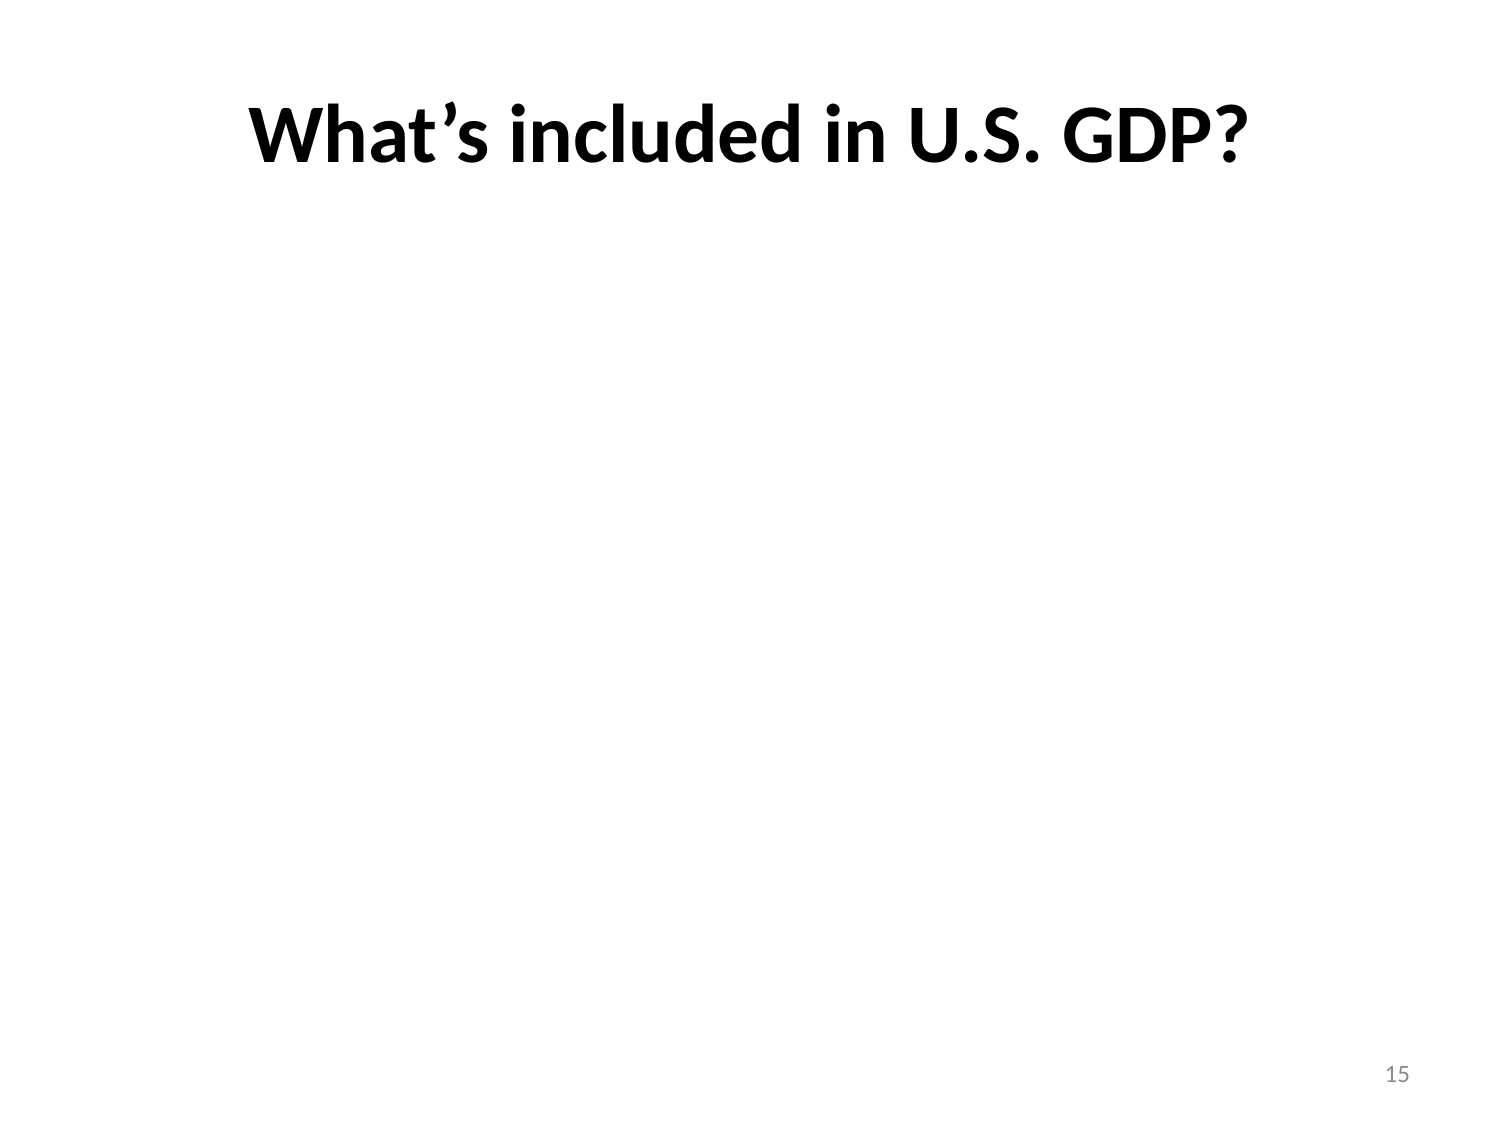

# What’s included in U.S. GDP?
15